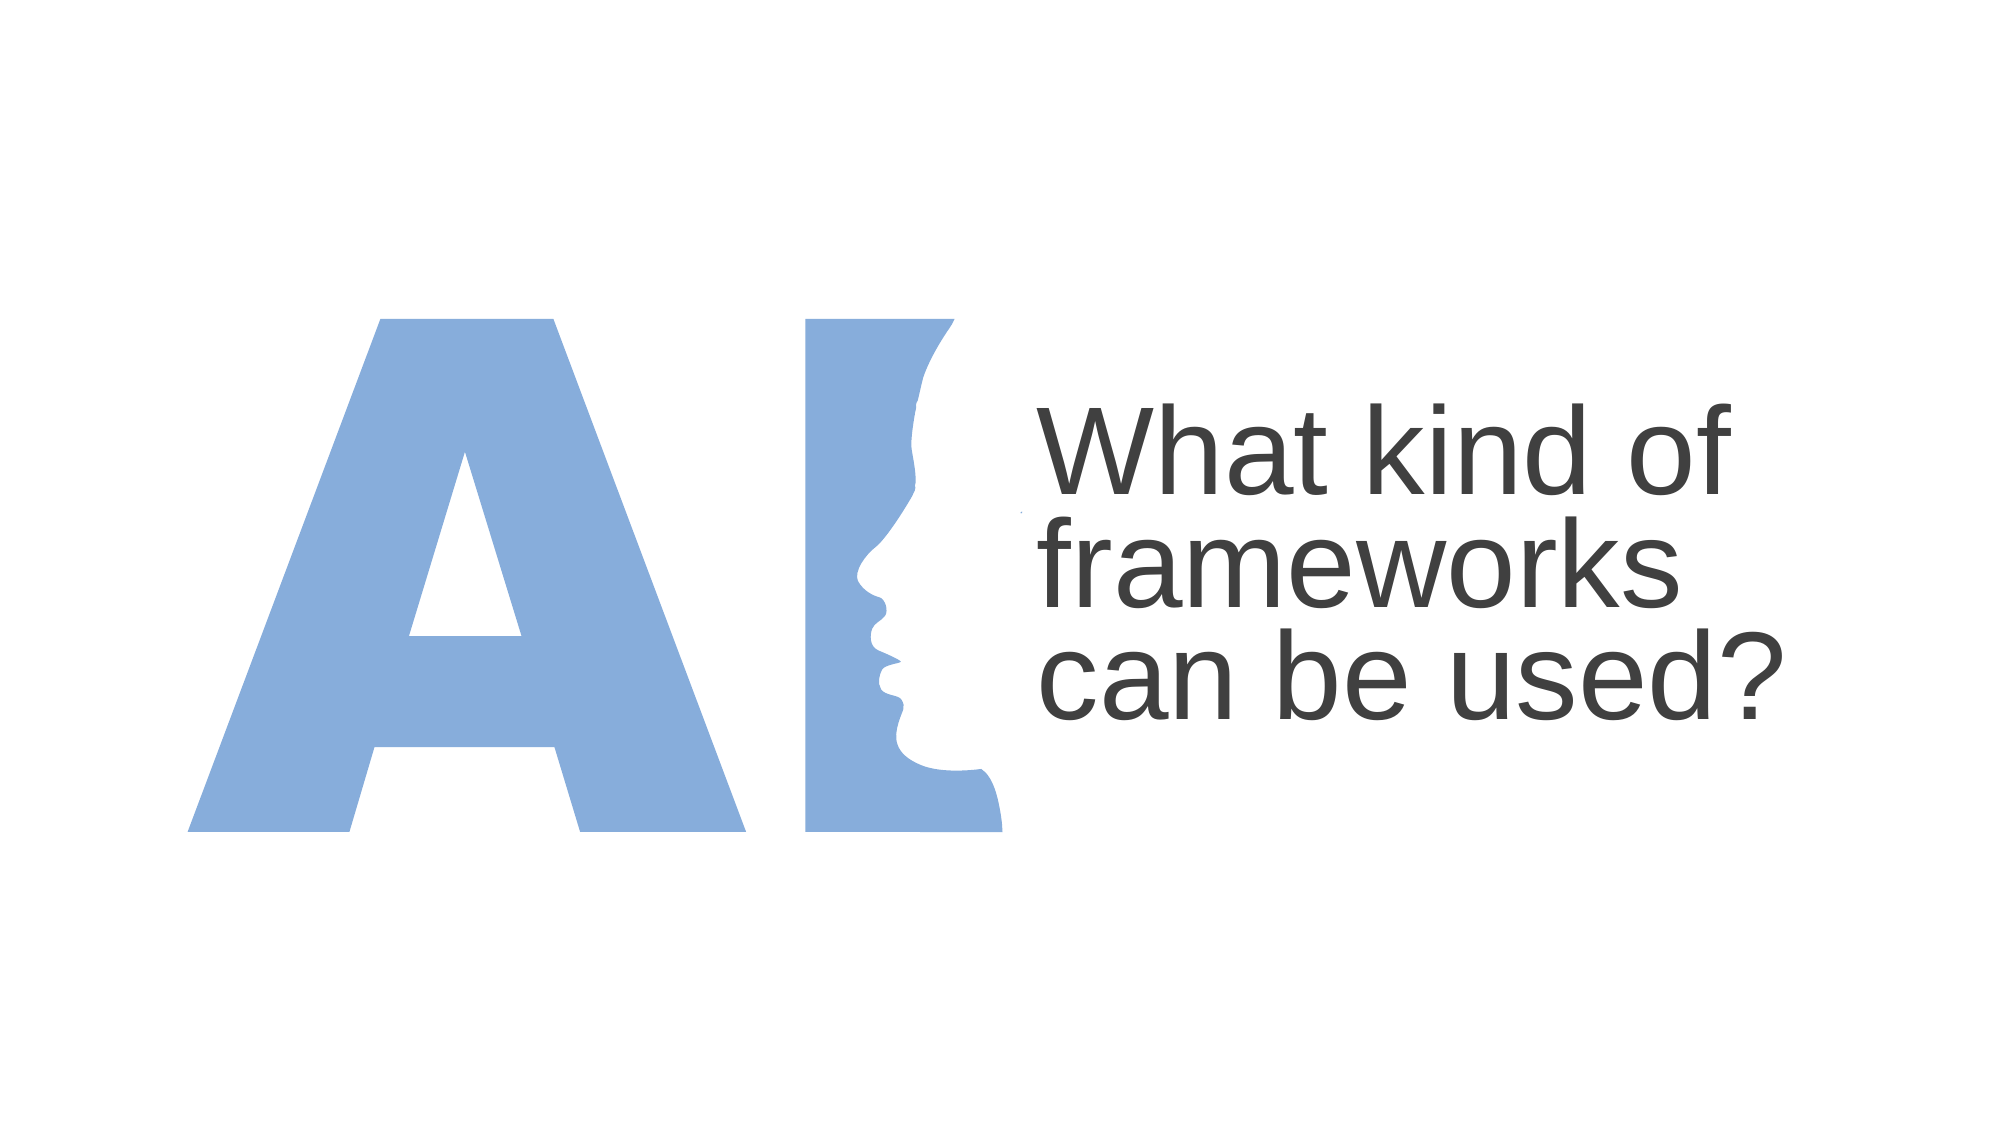

What kind of frameworks can be used?